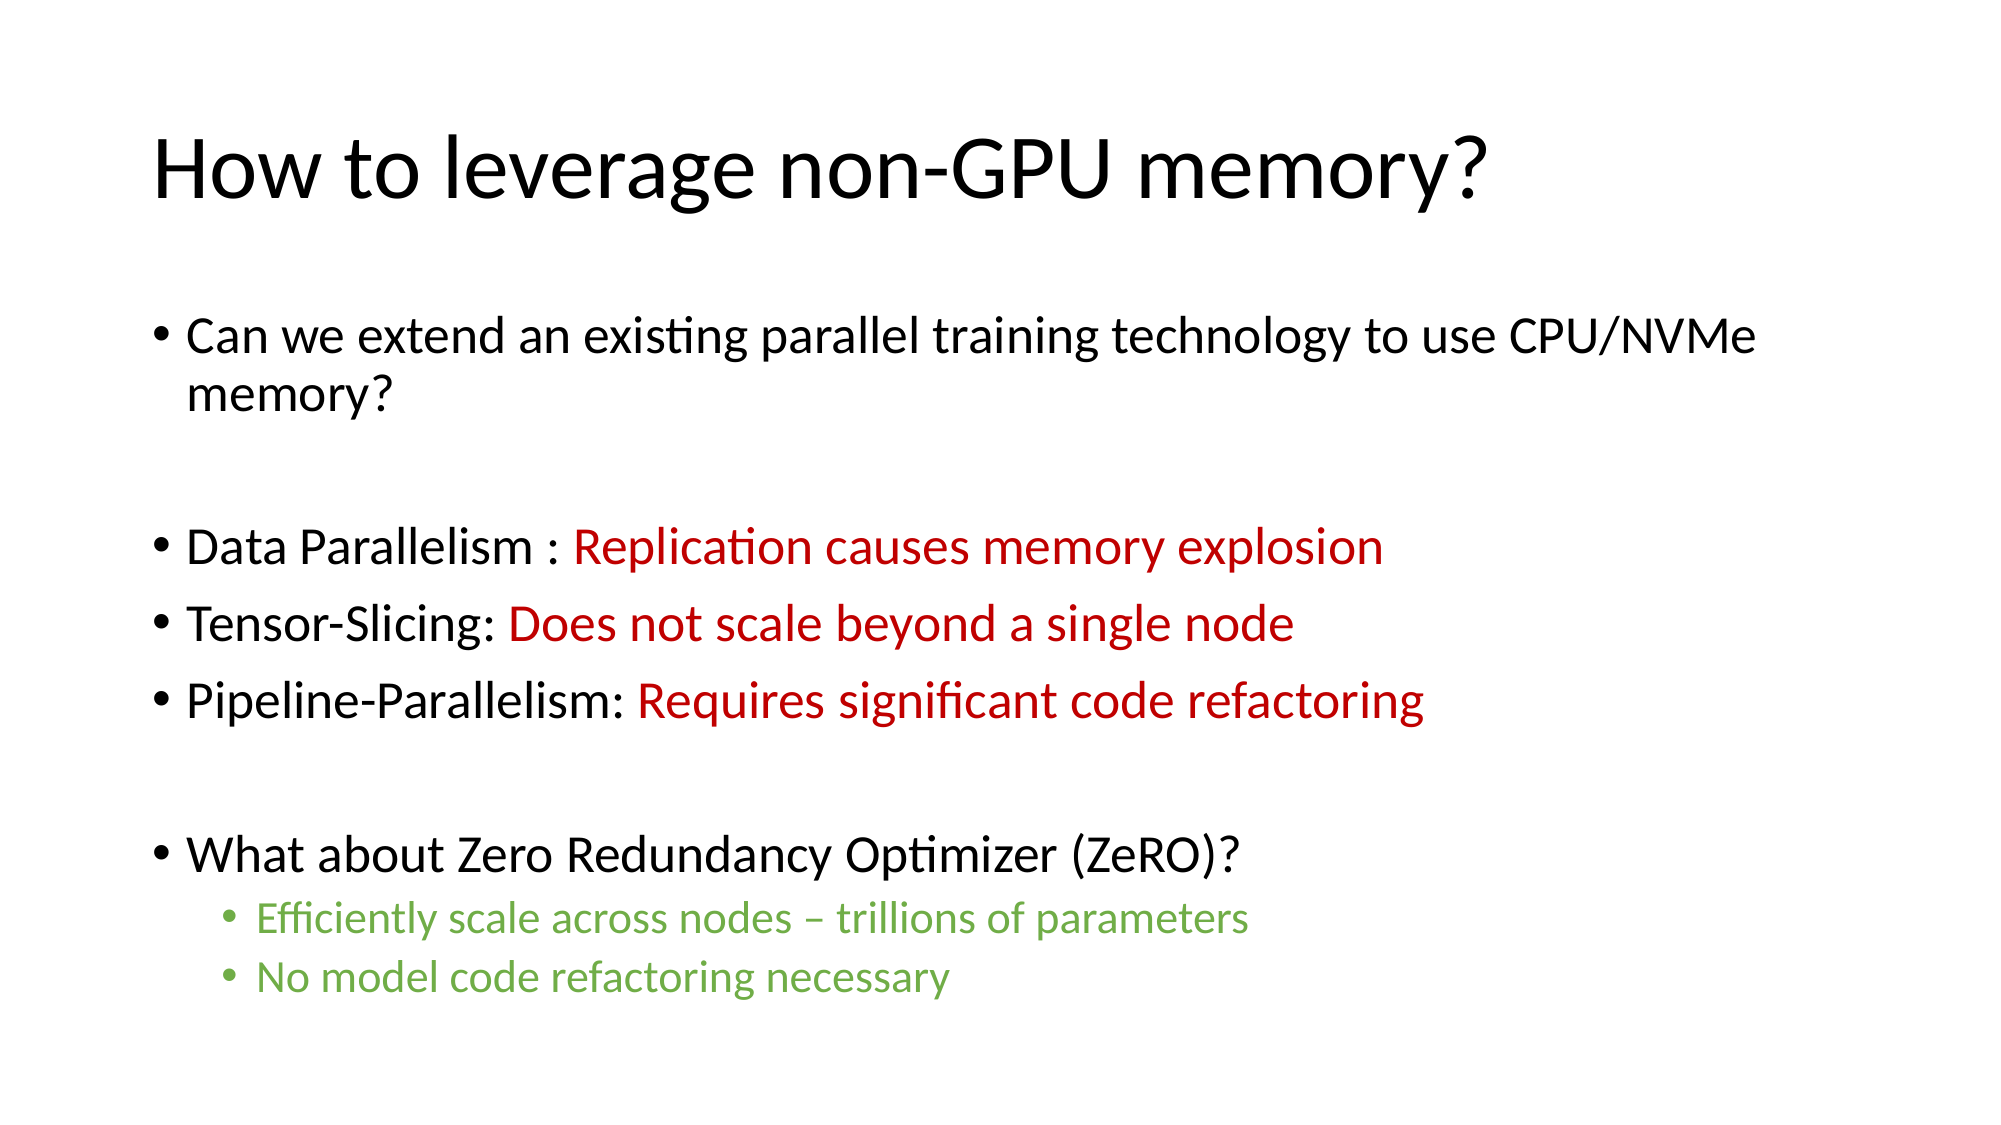

# How to leverage non-GPU memory?
Can we extend an existing parallel training technology to use CPU/NVMe memory?

Data Parallelism : Replication causes memory explosion
Tensor-Slicing: Does not scale beyond a single node
Pipeline-Parallelism: Requires significant code refactoring

What about Zero Redundancy Optimizer (ZeRO)?
Efficiently scale across nodes – trillions of parameters
No model code refactoring necessary